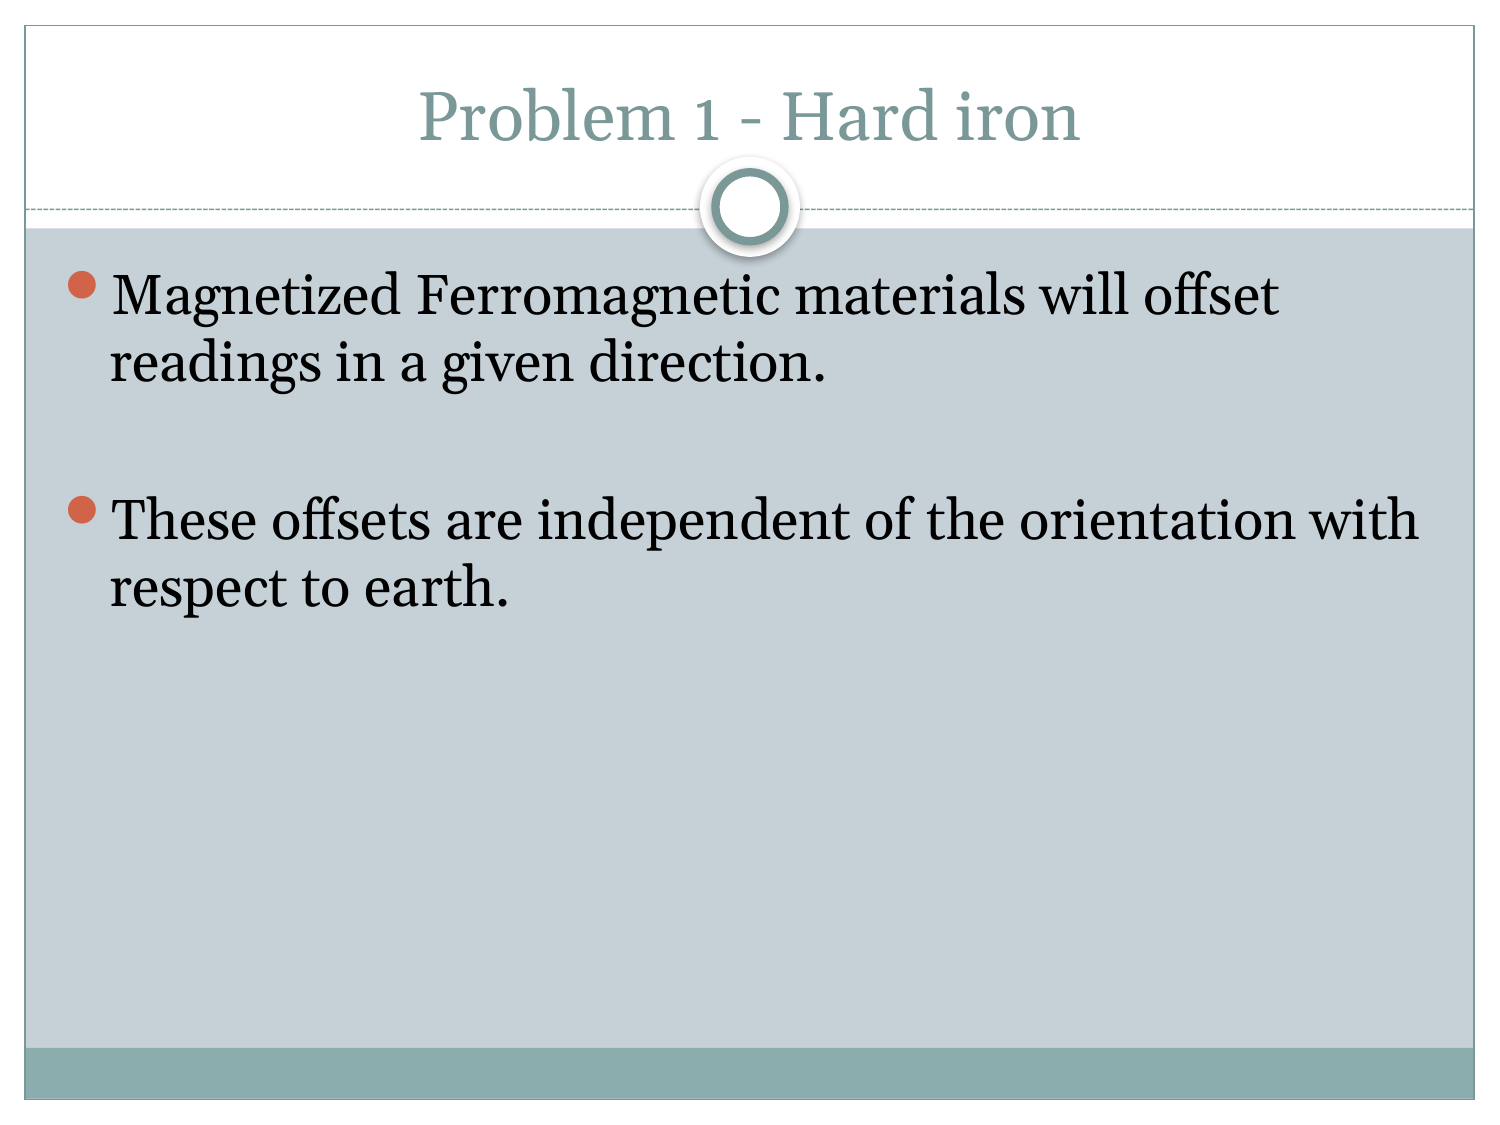

# Problem 1 - Hard iron
Magnetized Ferromagnetic materials will offset readings in a given direction.

These offsets are independent of the orientation with respect to earth.